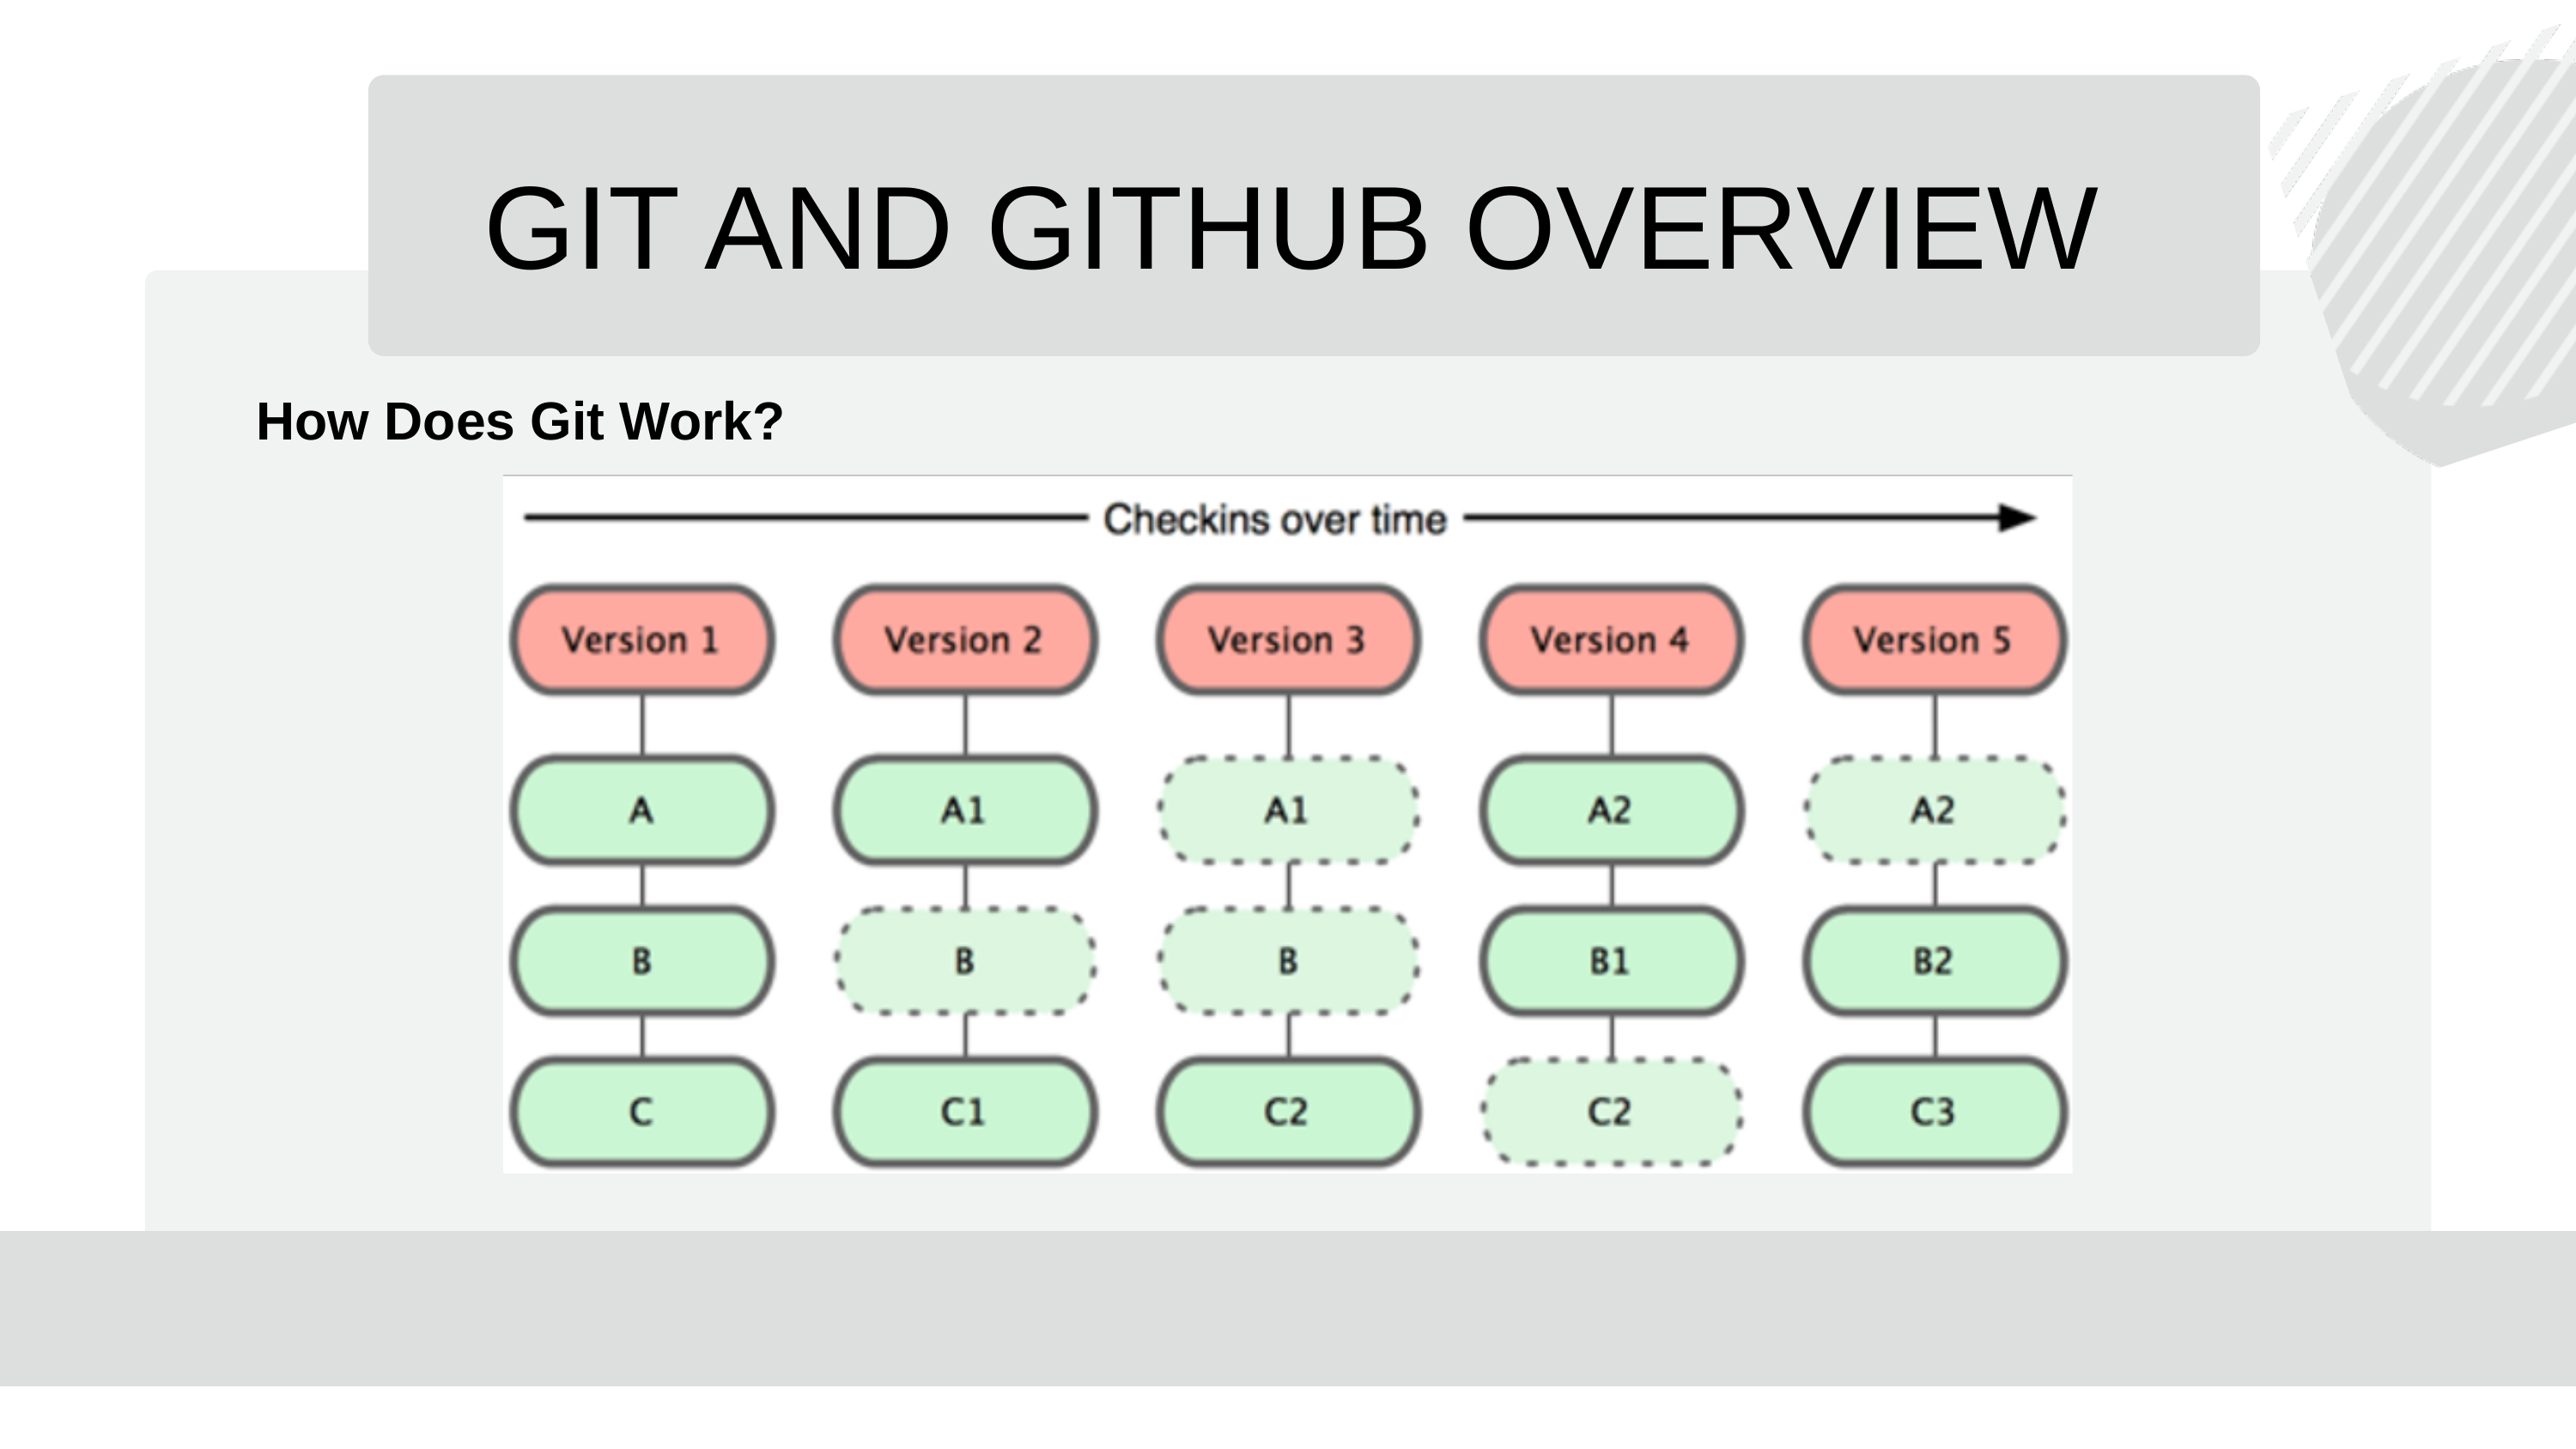

GIT AND GITHUB OVERVIEW

How Does Git Work?